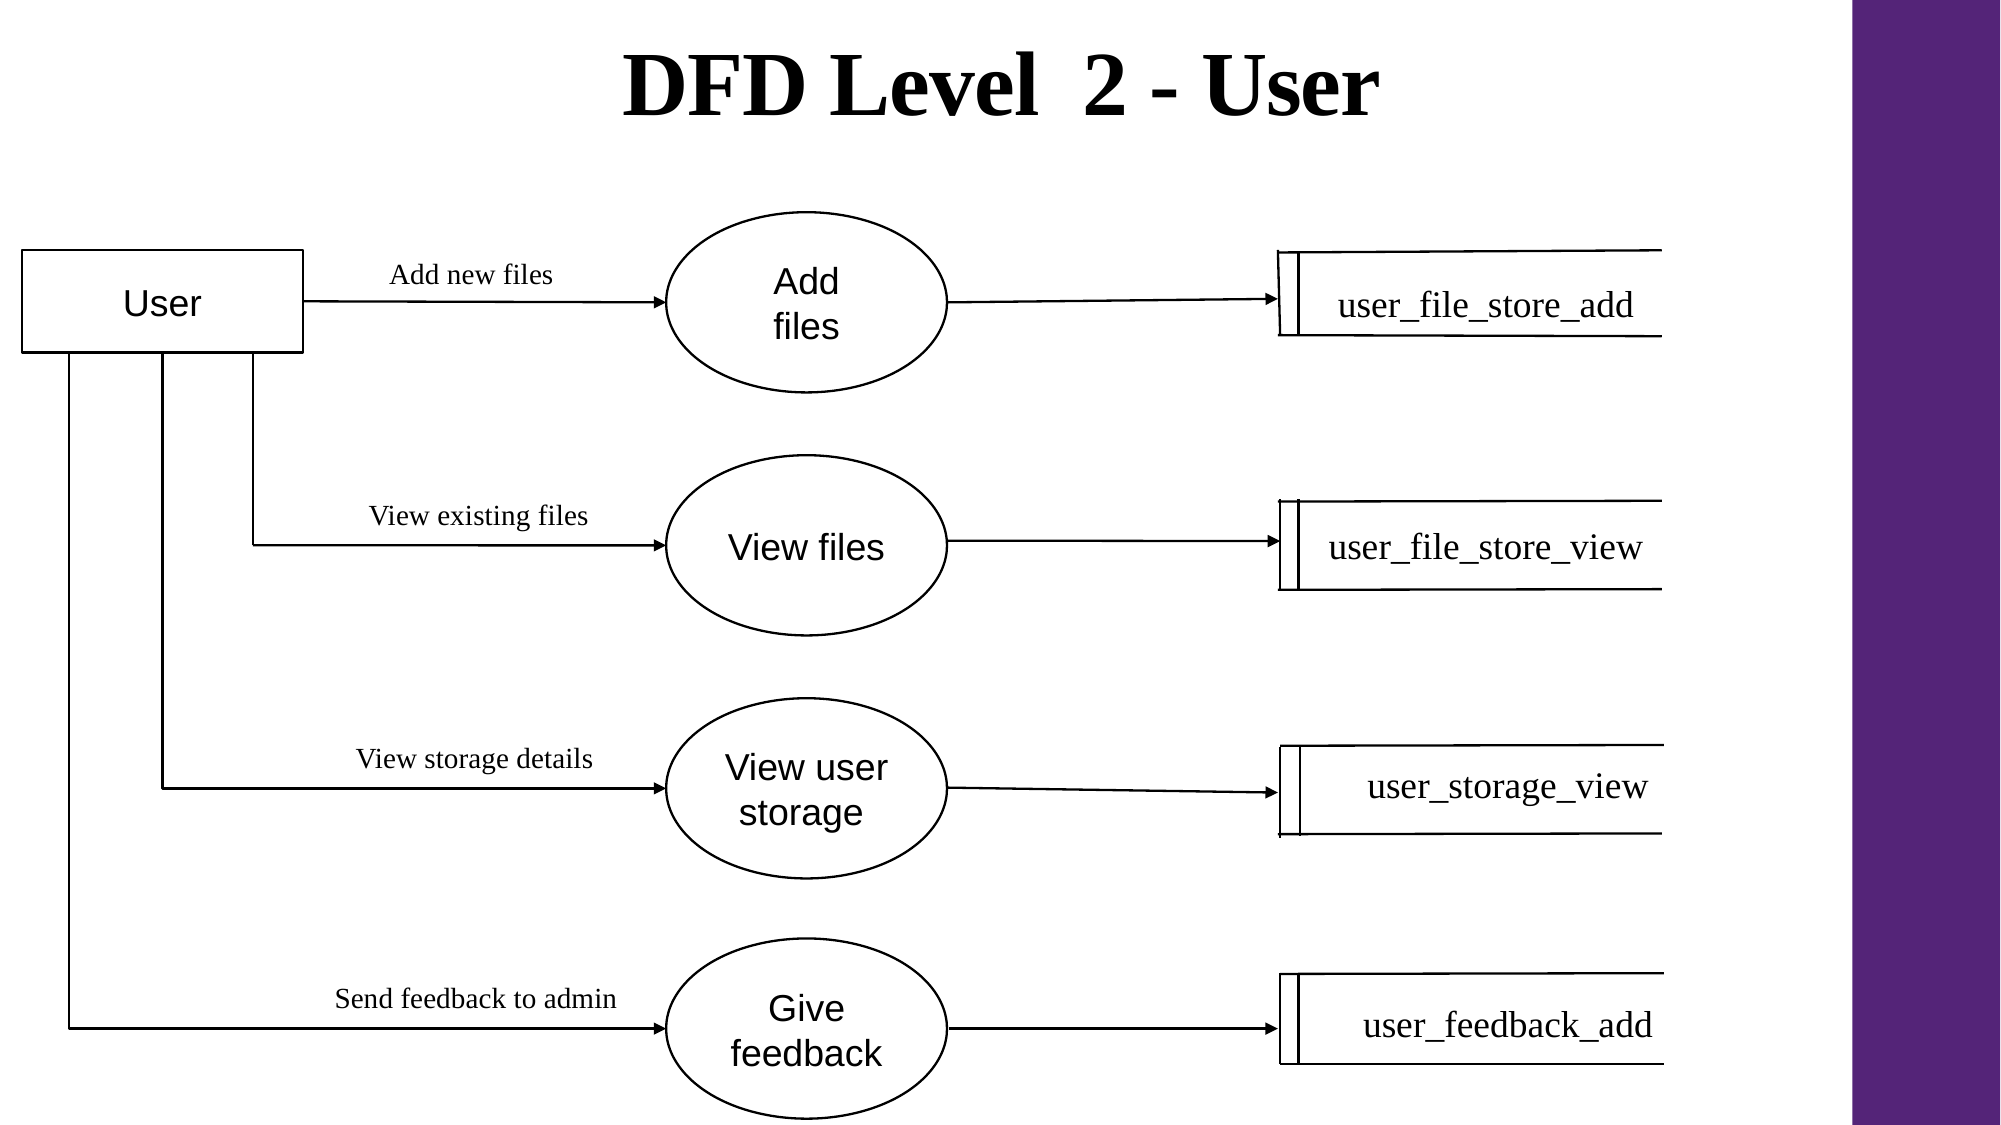

# DFD Level  2 - User
Add
files
User
Add new files
user_file_store_add
View files
View existing files
user_file_store_view
View user storage
View storage details
user_storage_view
Give
feedback
Send feedback to admin
user_feedback_add